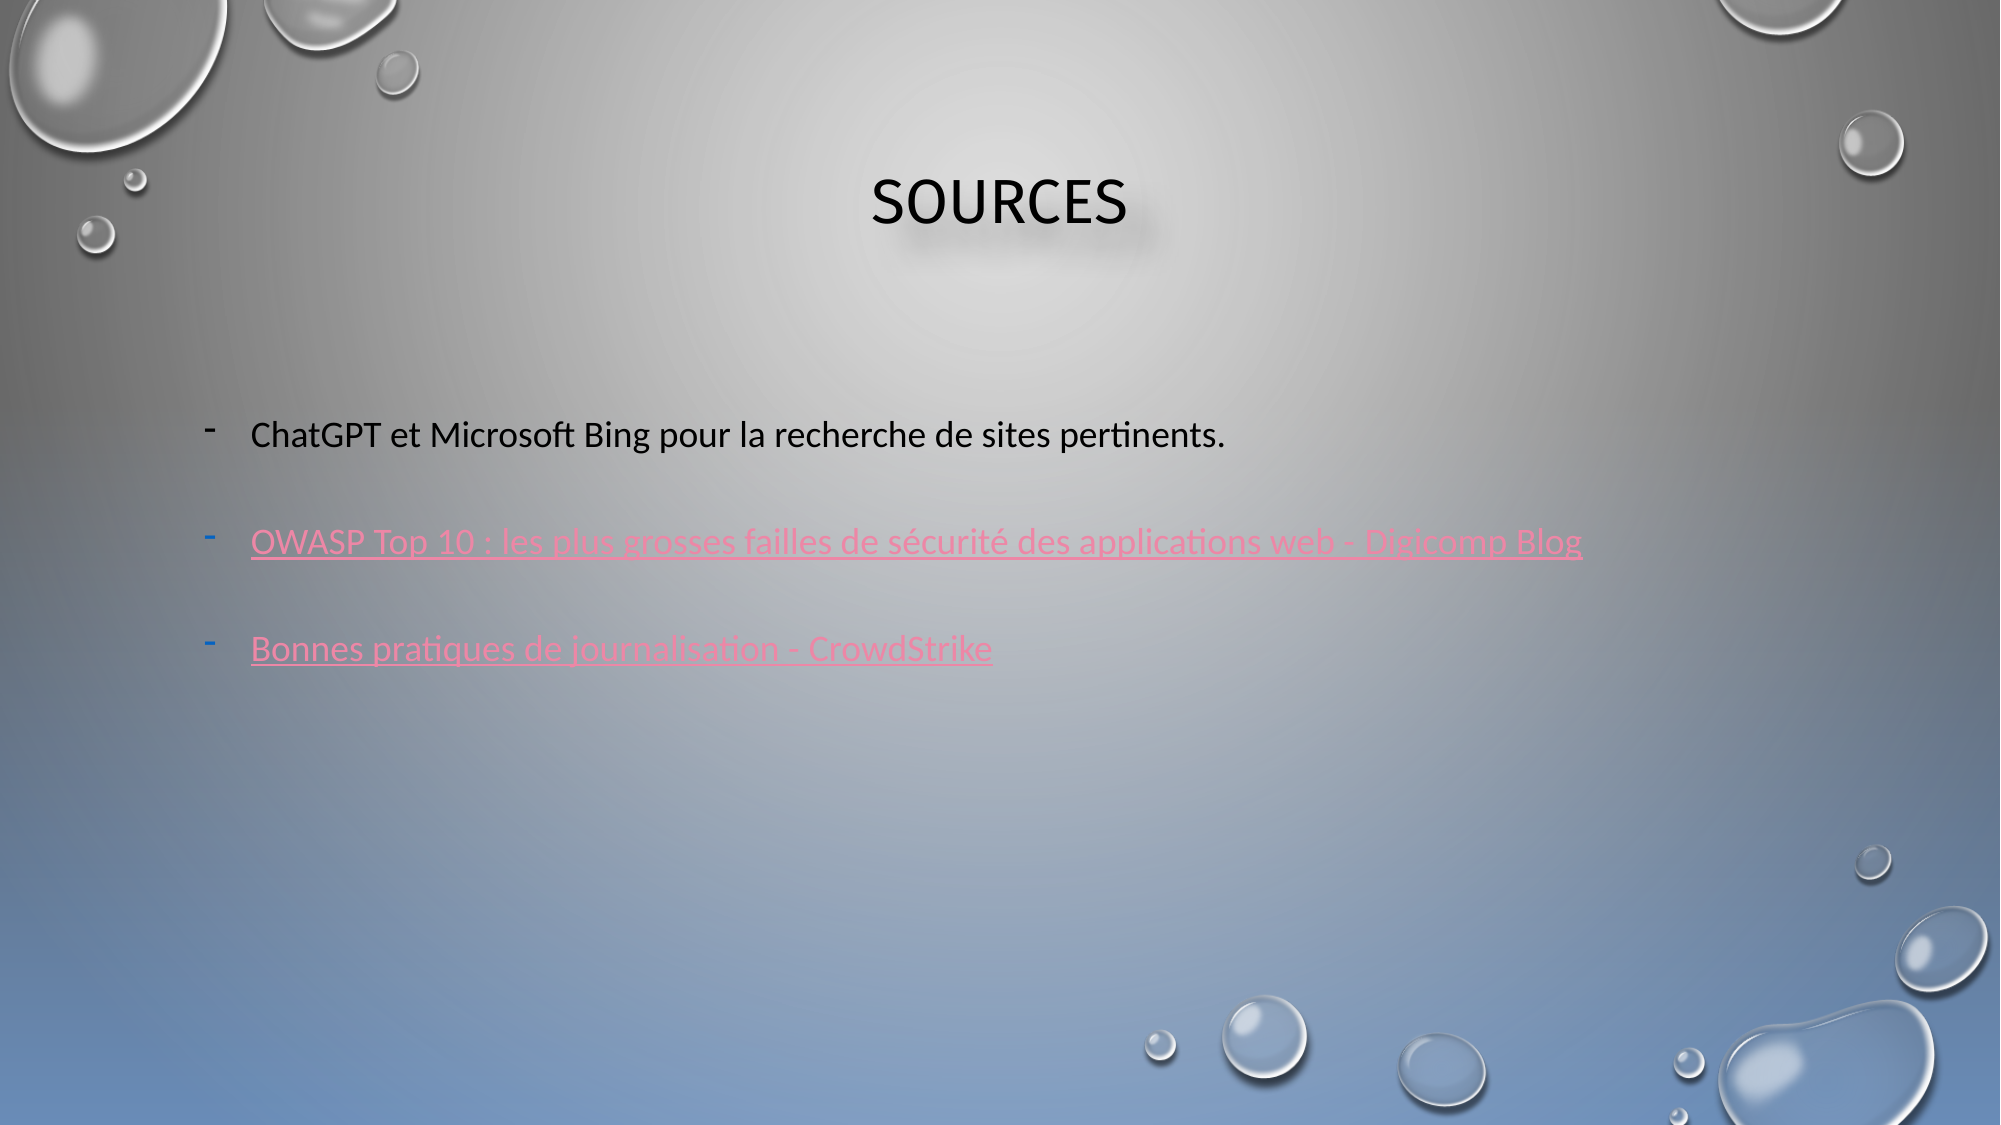

# Sources
ChatGPT et Microsoft Bing pour la recherche de sites pertinents.
OWASP Top 10 : les plus grosses failles de sécurité des applications web - Digicomp Blog
Bonnes pratiques de journalisation - CrowdStrike